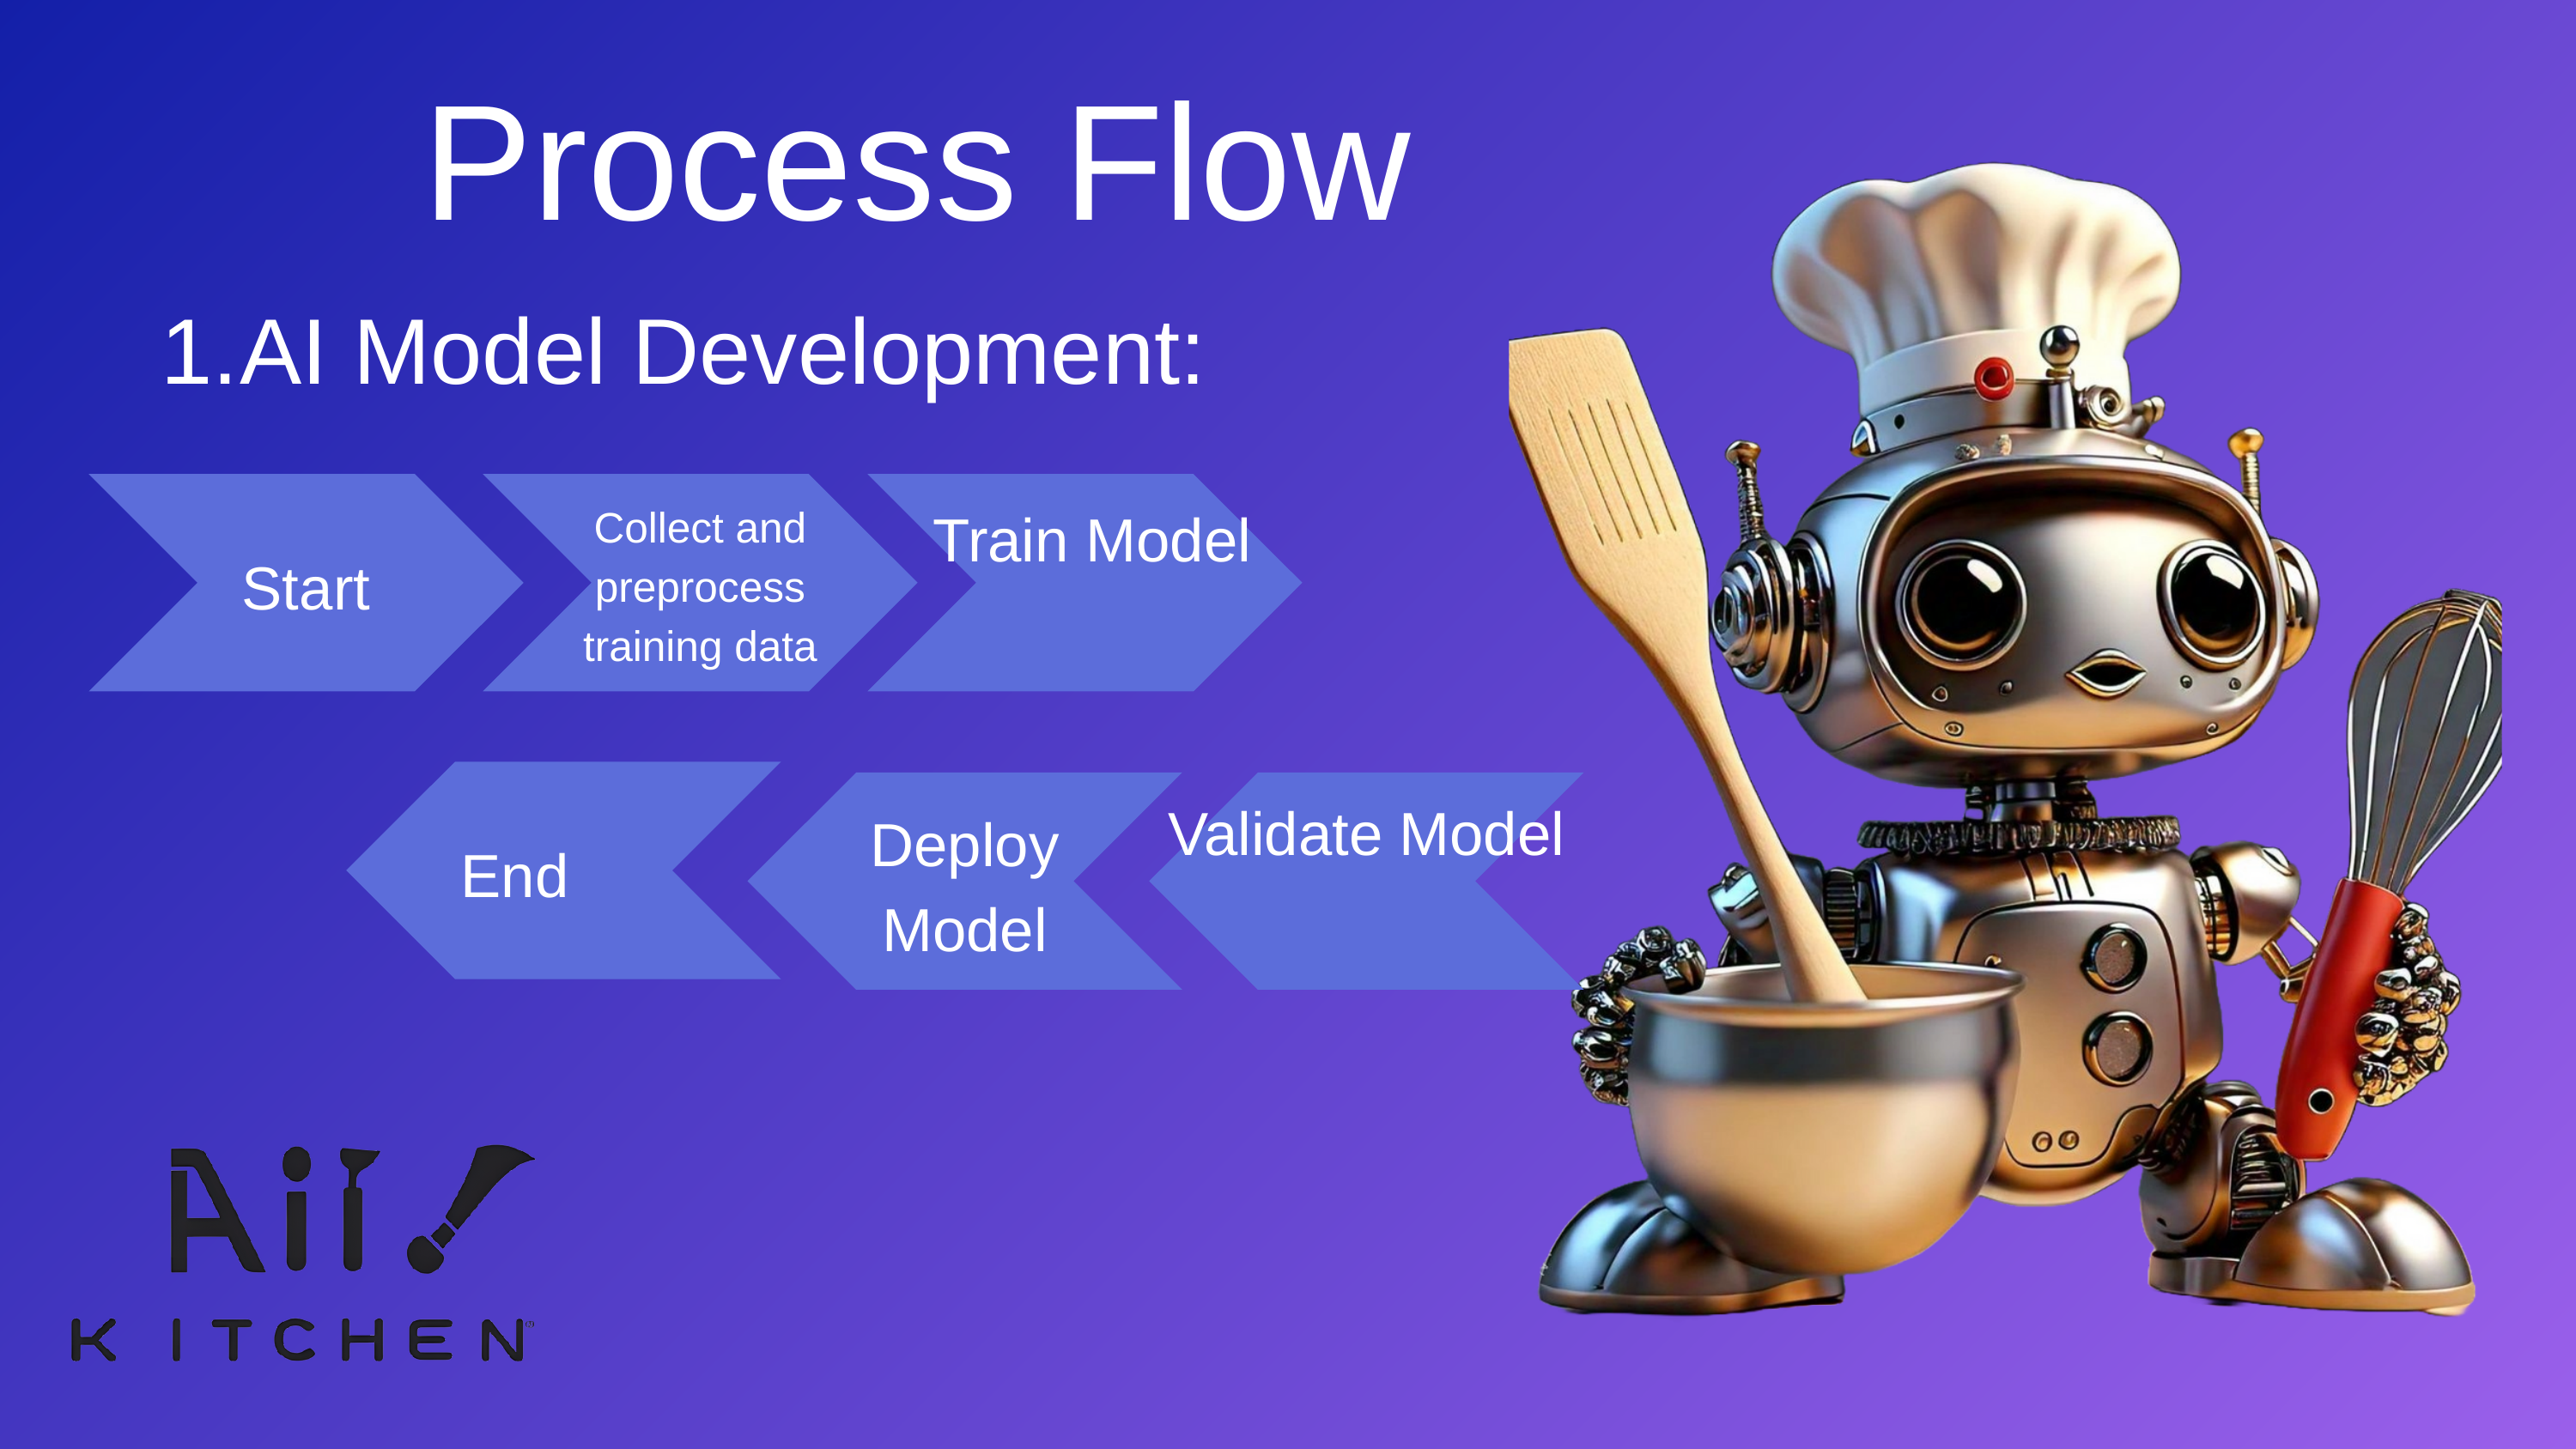

Process Flow

AI Model Development:

Train Model
Collect and preprocess training data
Start

Validate Model
Deploy Model
End